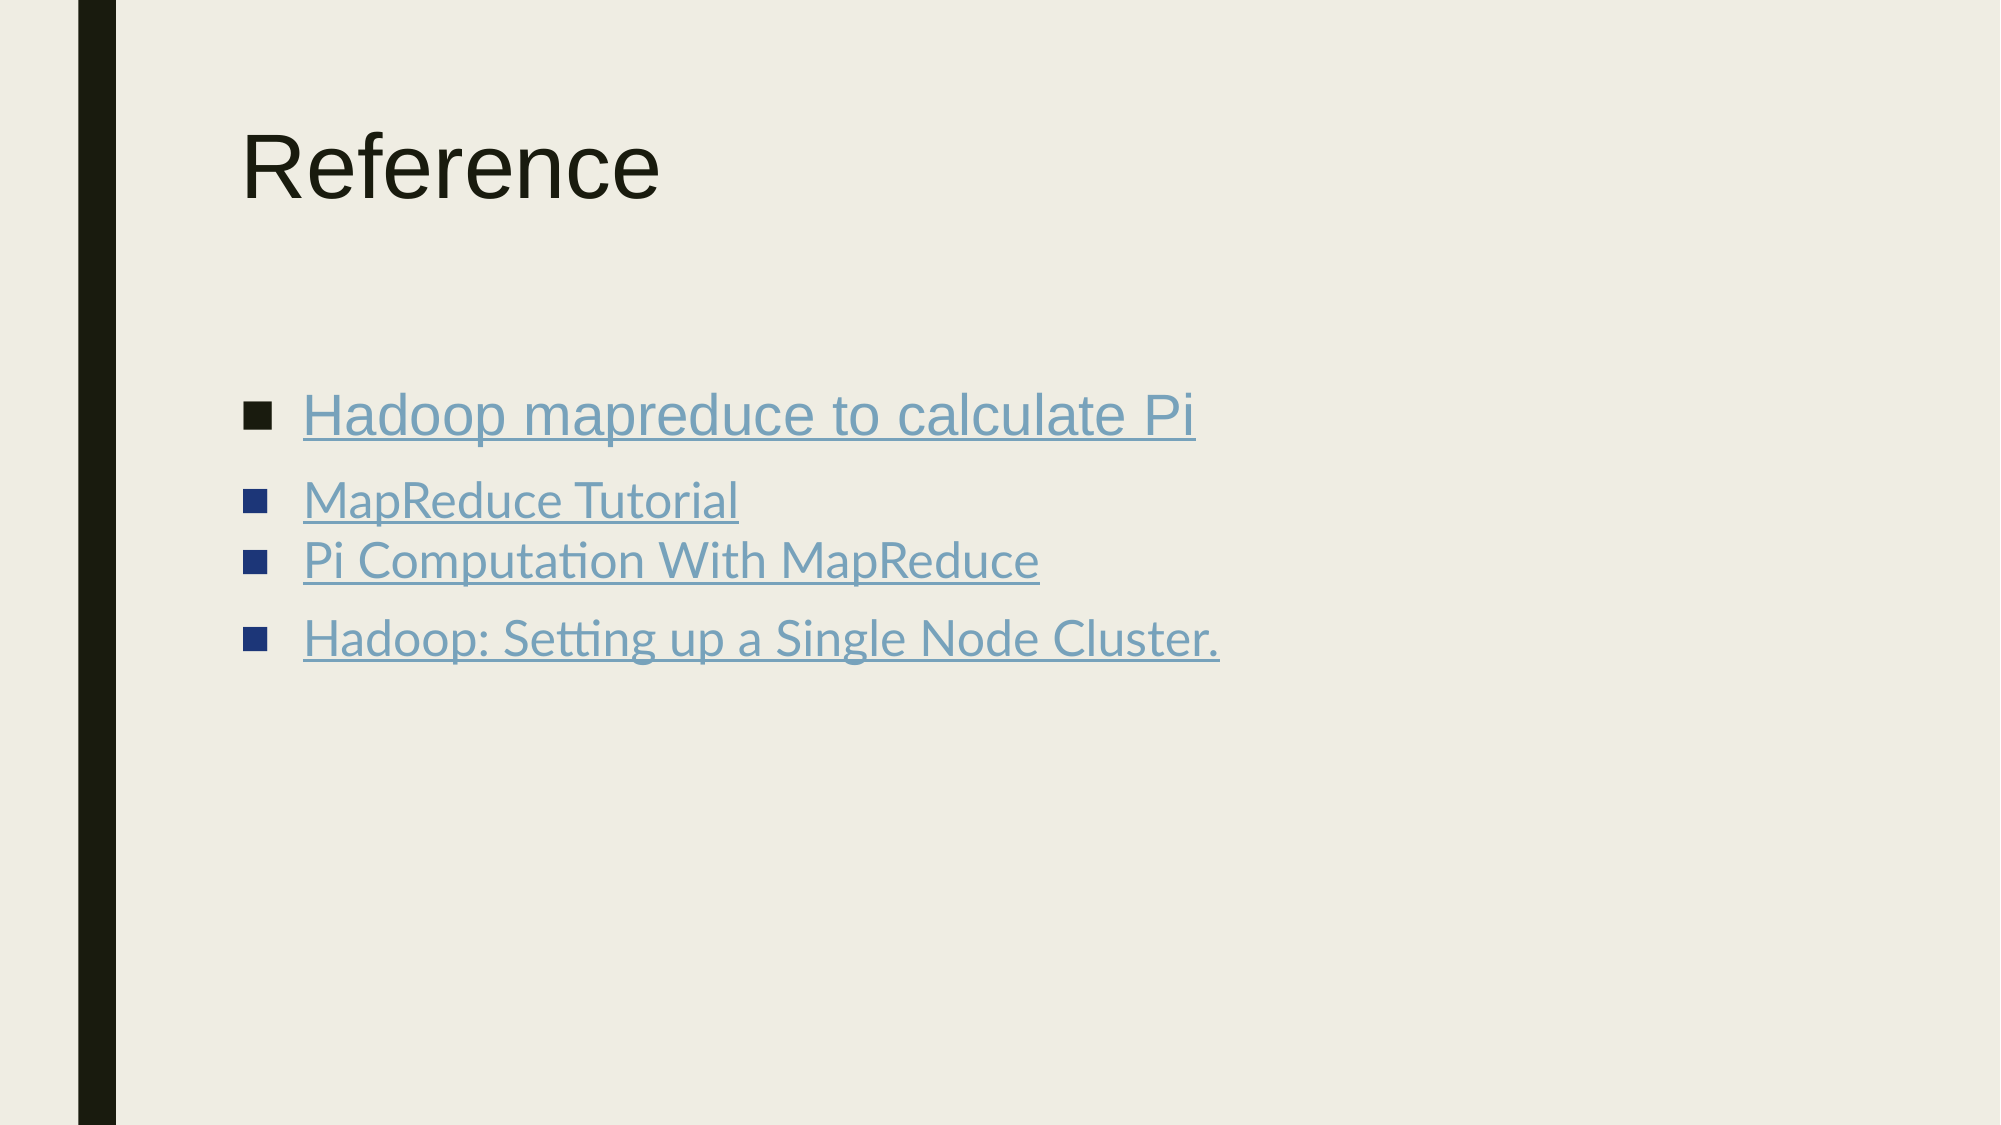

# Reference
Hadoop mapreduce to calculate Pi
MapReduce Tutorial
Pi Computation With MapReduce
Hadoop: Setting up a Single Node Cluster.